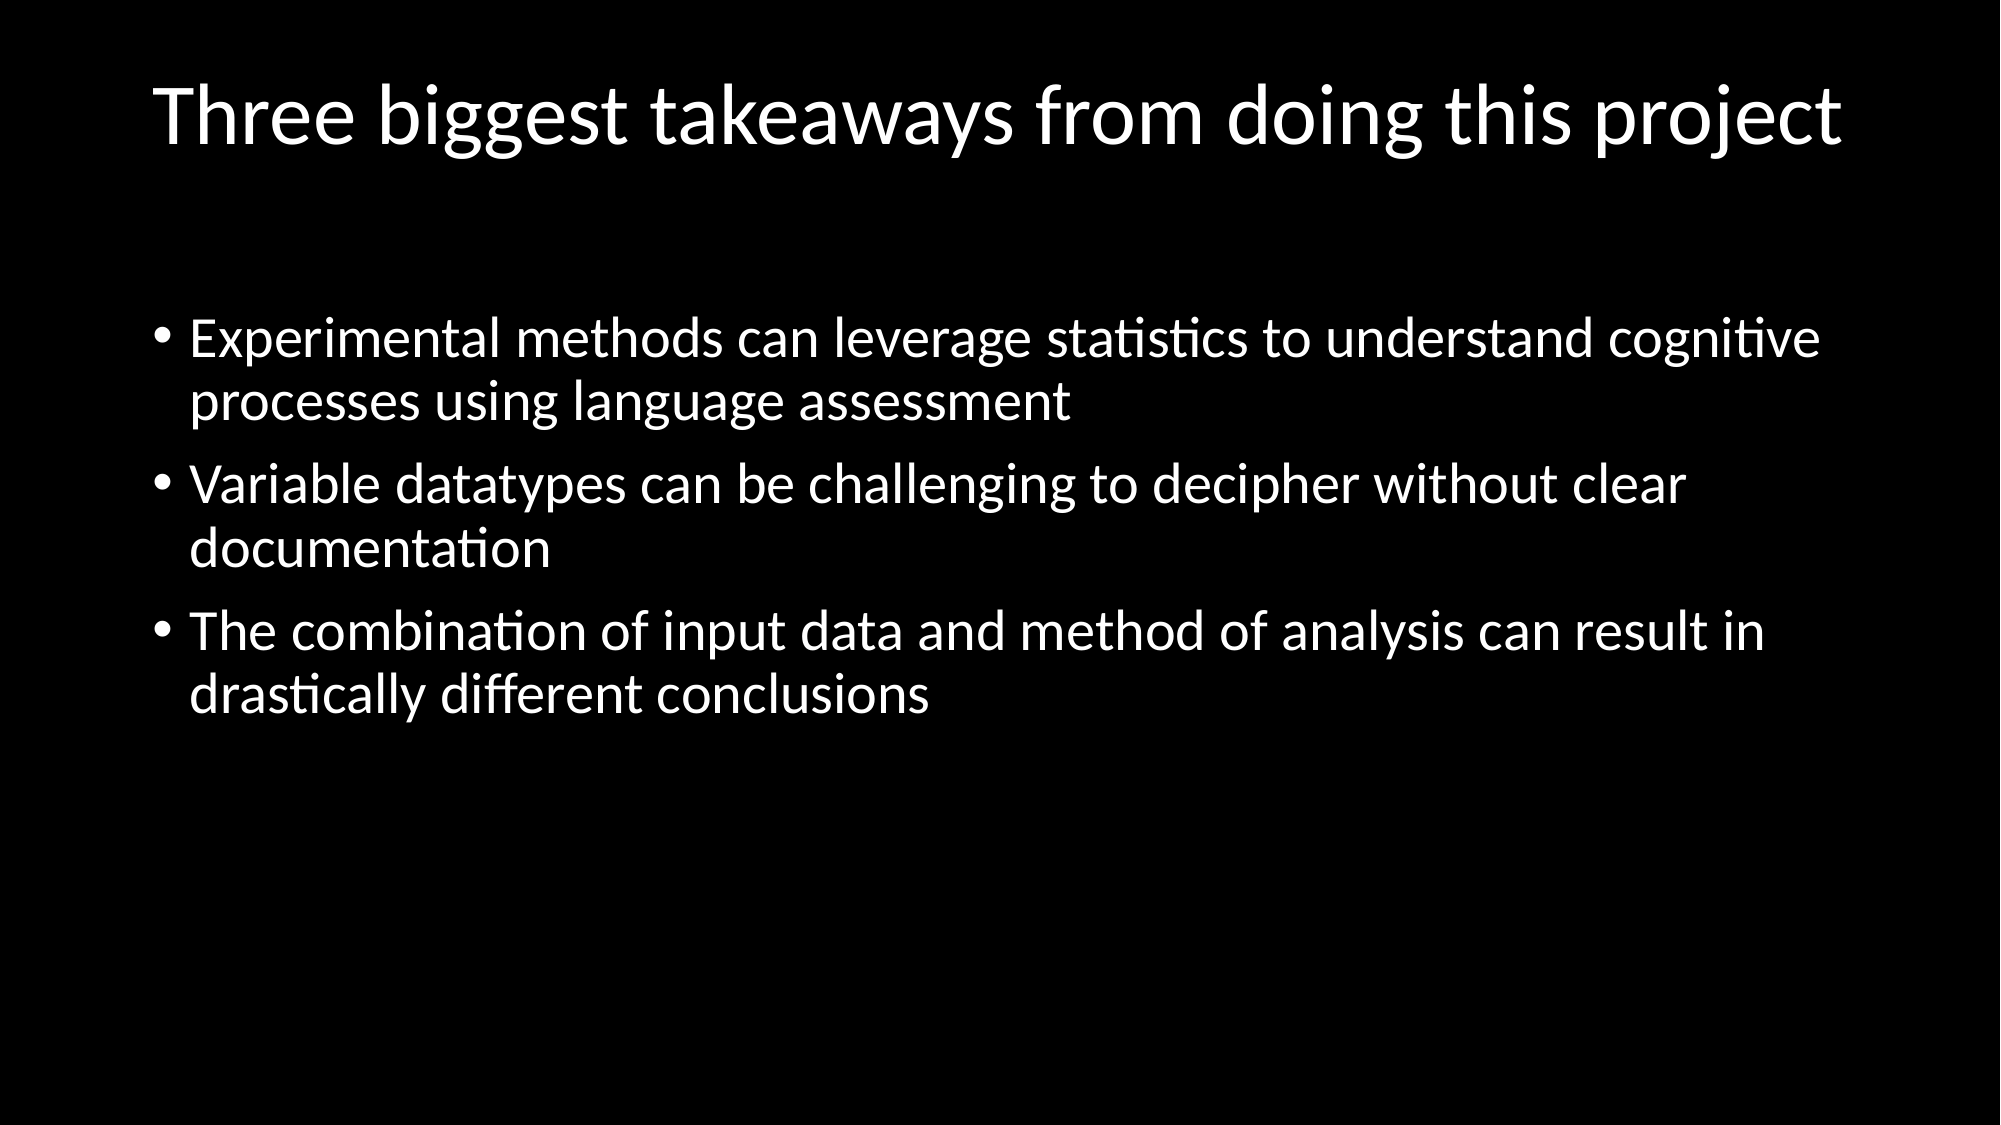

# Three biggest takeaways from doing this project
Experimental methods can leverage statistics to understand cognitive processes using language assessment
Variable datatypes can be challenging to decipher without clear documentation
The combination of input data and method of analysis can result in drastically different conclusions